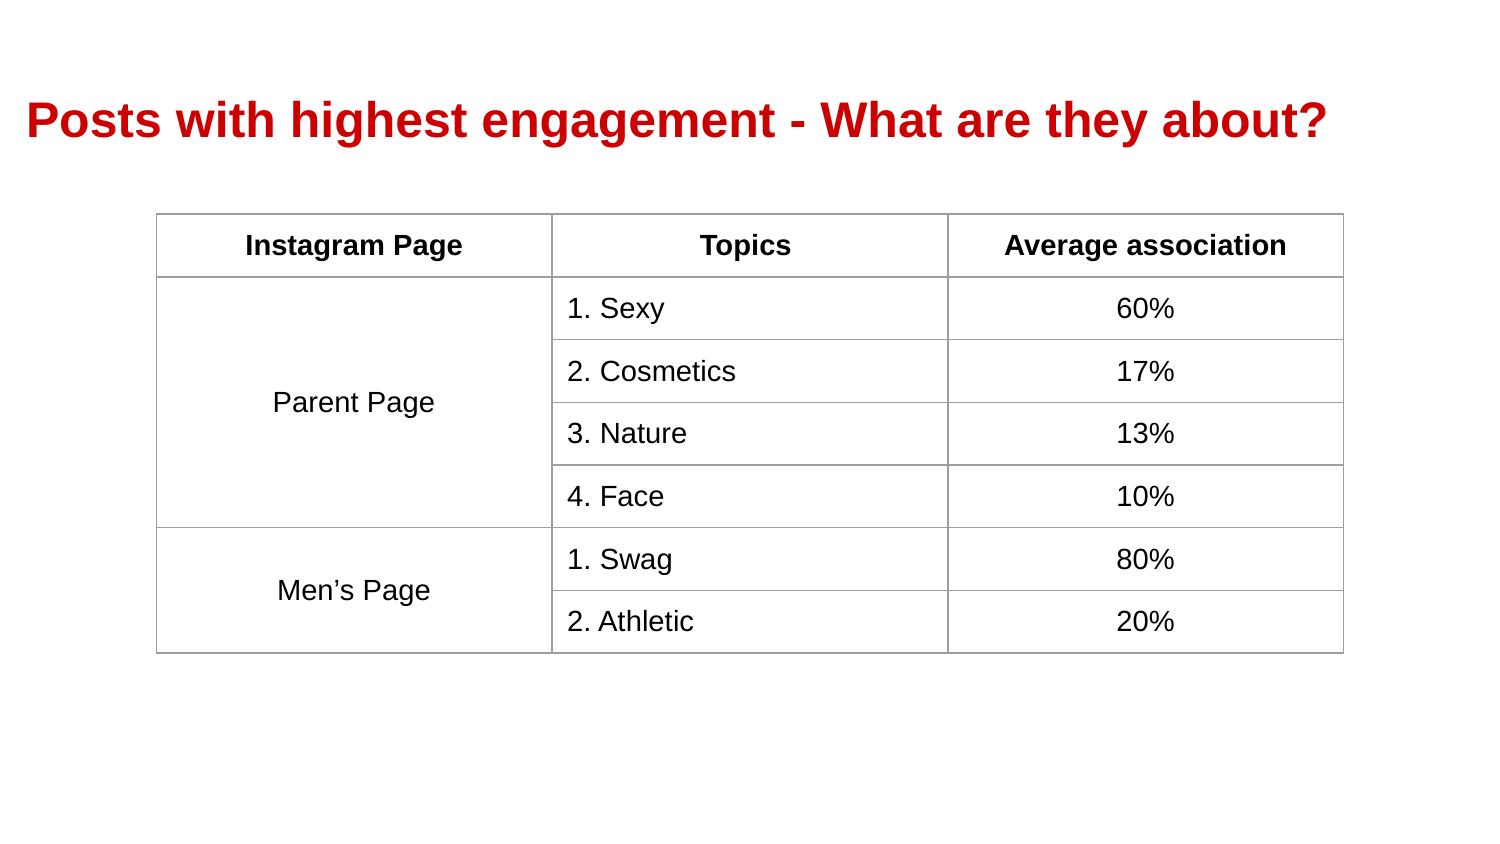

Posts with highest engagement - What are they about?
| Instagram Page | Topics | Average association |
| --- | --- | --- |
| Parent Page | 1. Sexy | 60% |
|  | 2. Cosmetics | 17% |
|  | 3. Nature | 13% |
|  | 4. Face | 10% |
| Men’s Page | 1. Swag | 80% |
|  | 2. Athletic | 20% |